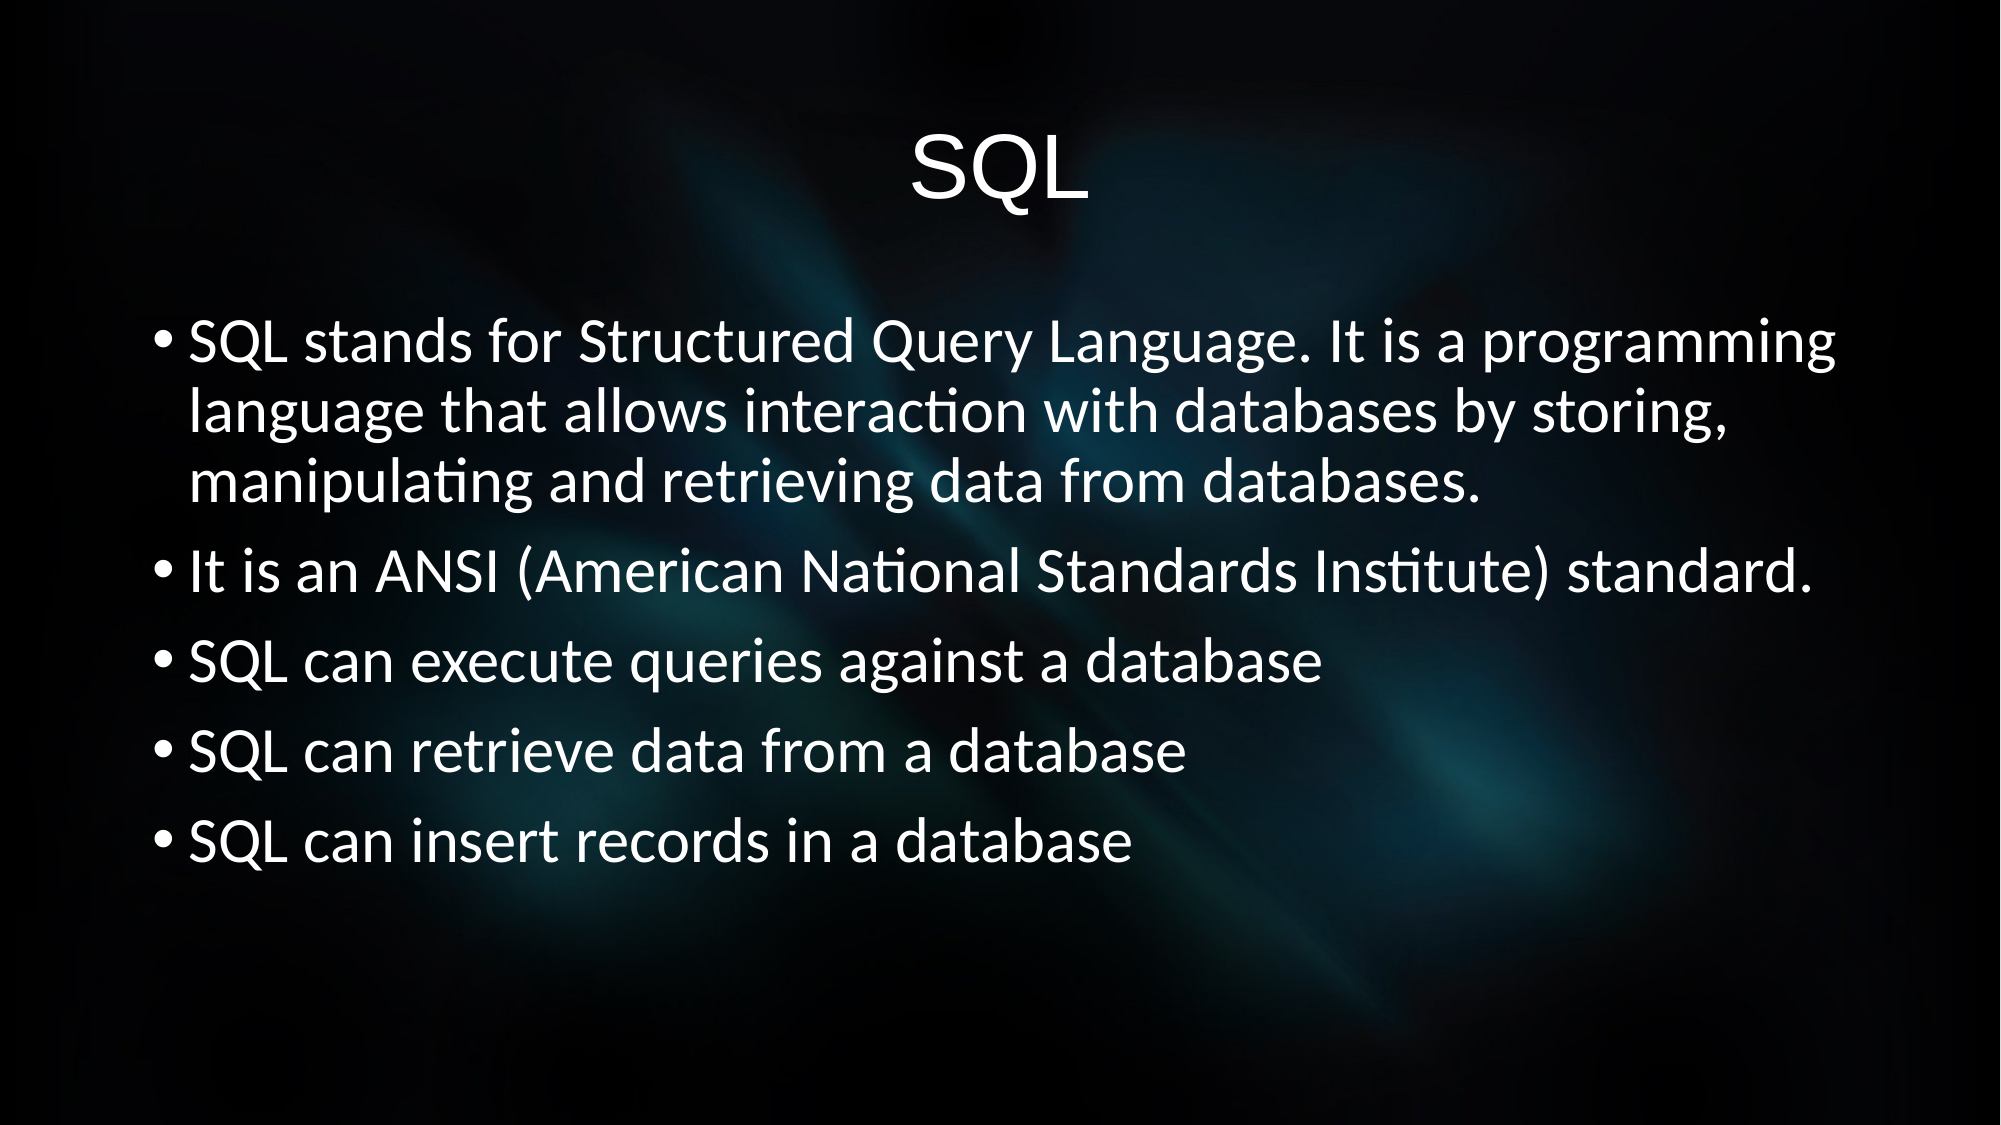

# SQL
SQL stands for Structured Query Language. It is a programming language that allows interaction with databases by storing, manipulating and retrieving data from databases.
It is an ANSI (American National Standards Institute) standard.
SQL can execute queries against a database
SQL can retrieve data from a database
SQL can insert records in a database